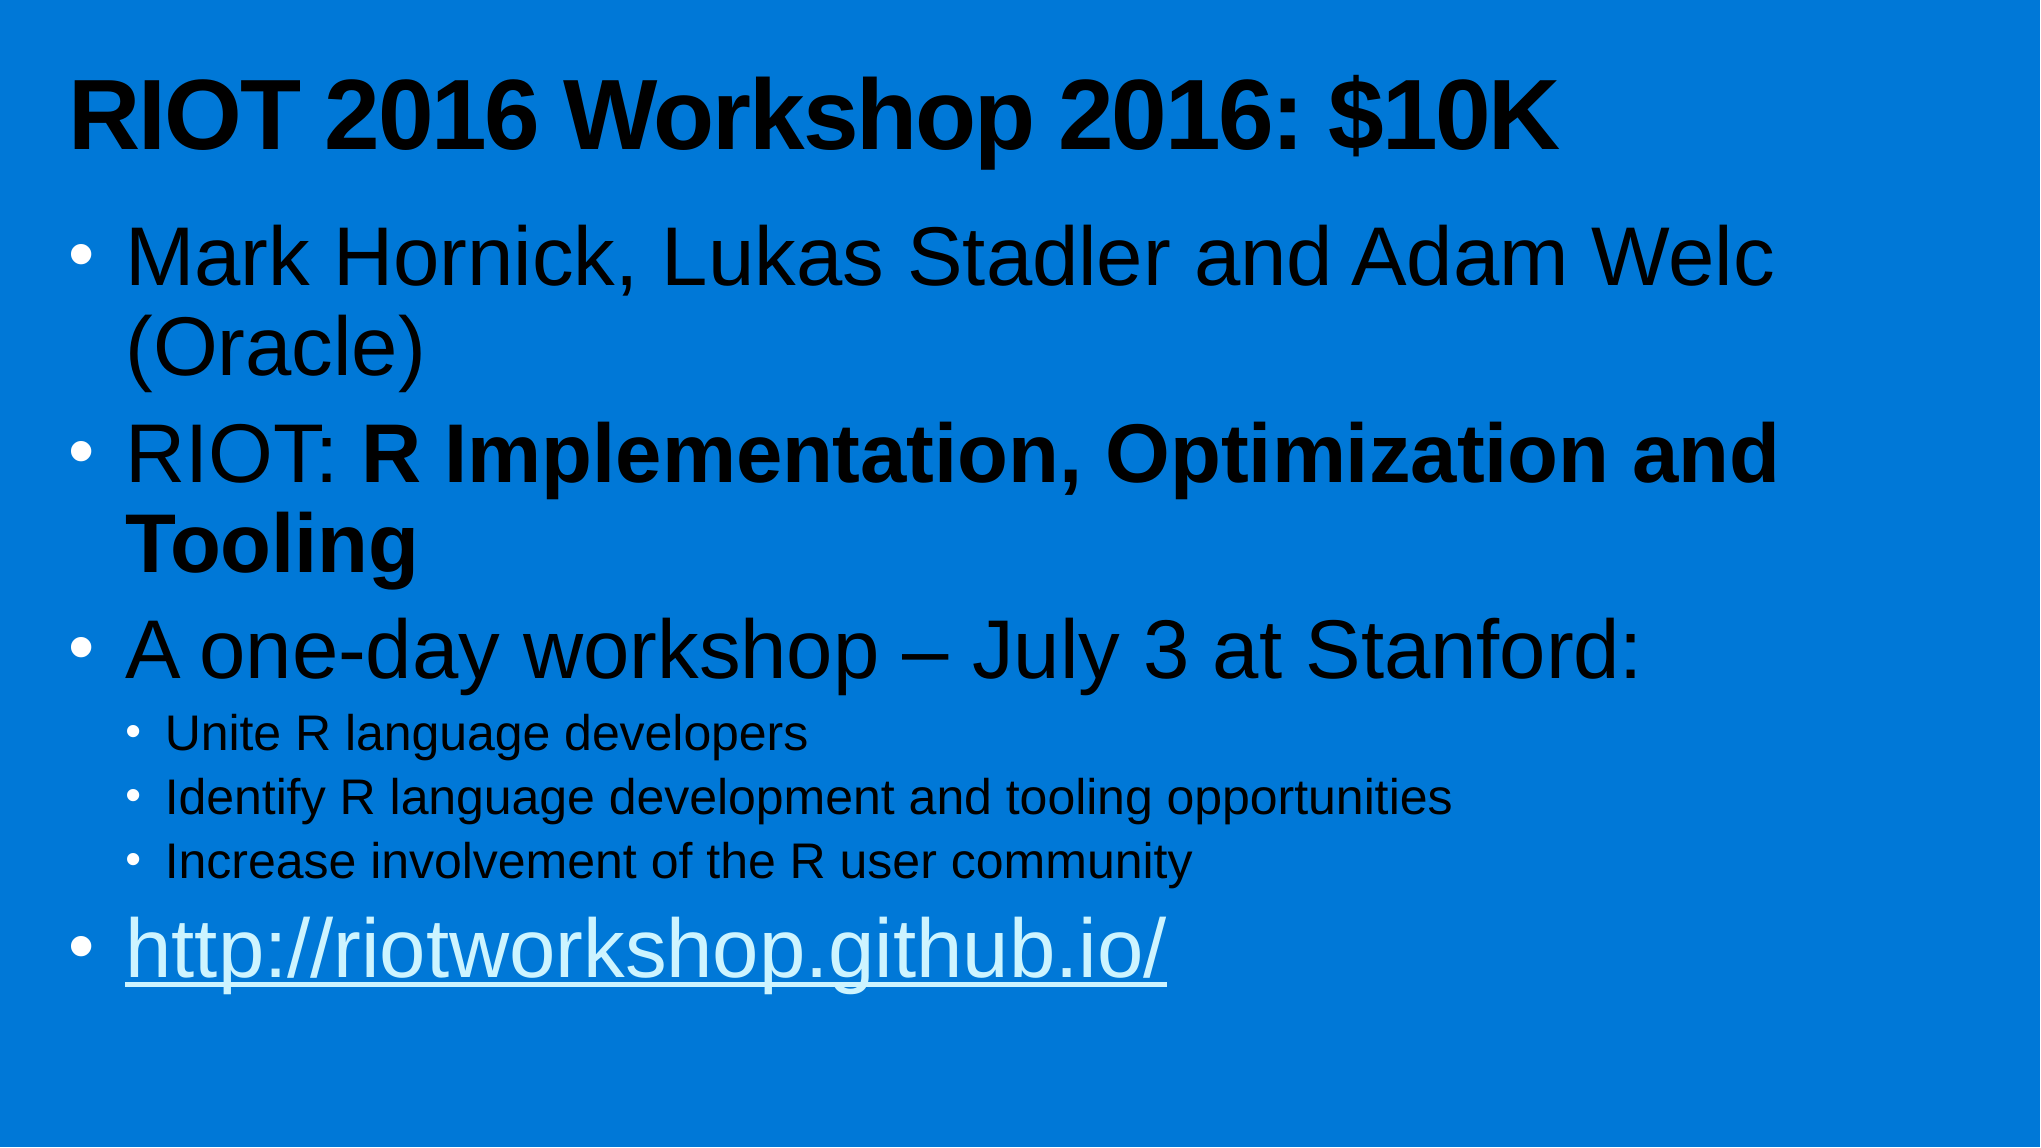

# RIOT 2016 Workshop 2016: $10K
Mark Hornick, Lukas Stadler and Adam Welc (Oracle)
RIOT: R Implementation, Optimization and Tooling
A one-day workshop – July 3 at Stanford:
Unite R language developers
Identify R language development and tooling opportunities
Increase involvement of the R user community
http://riotworkshop.github.io/